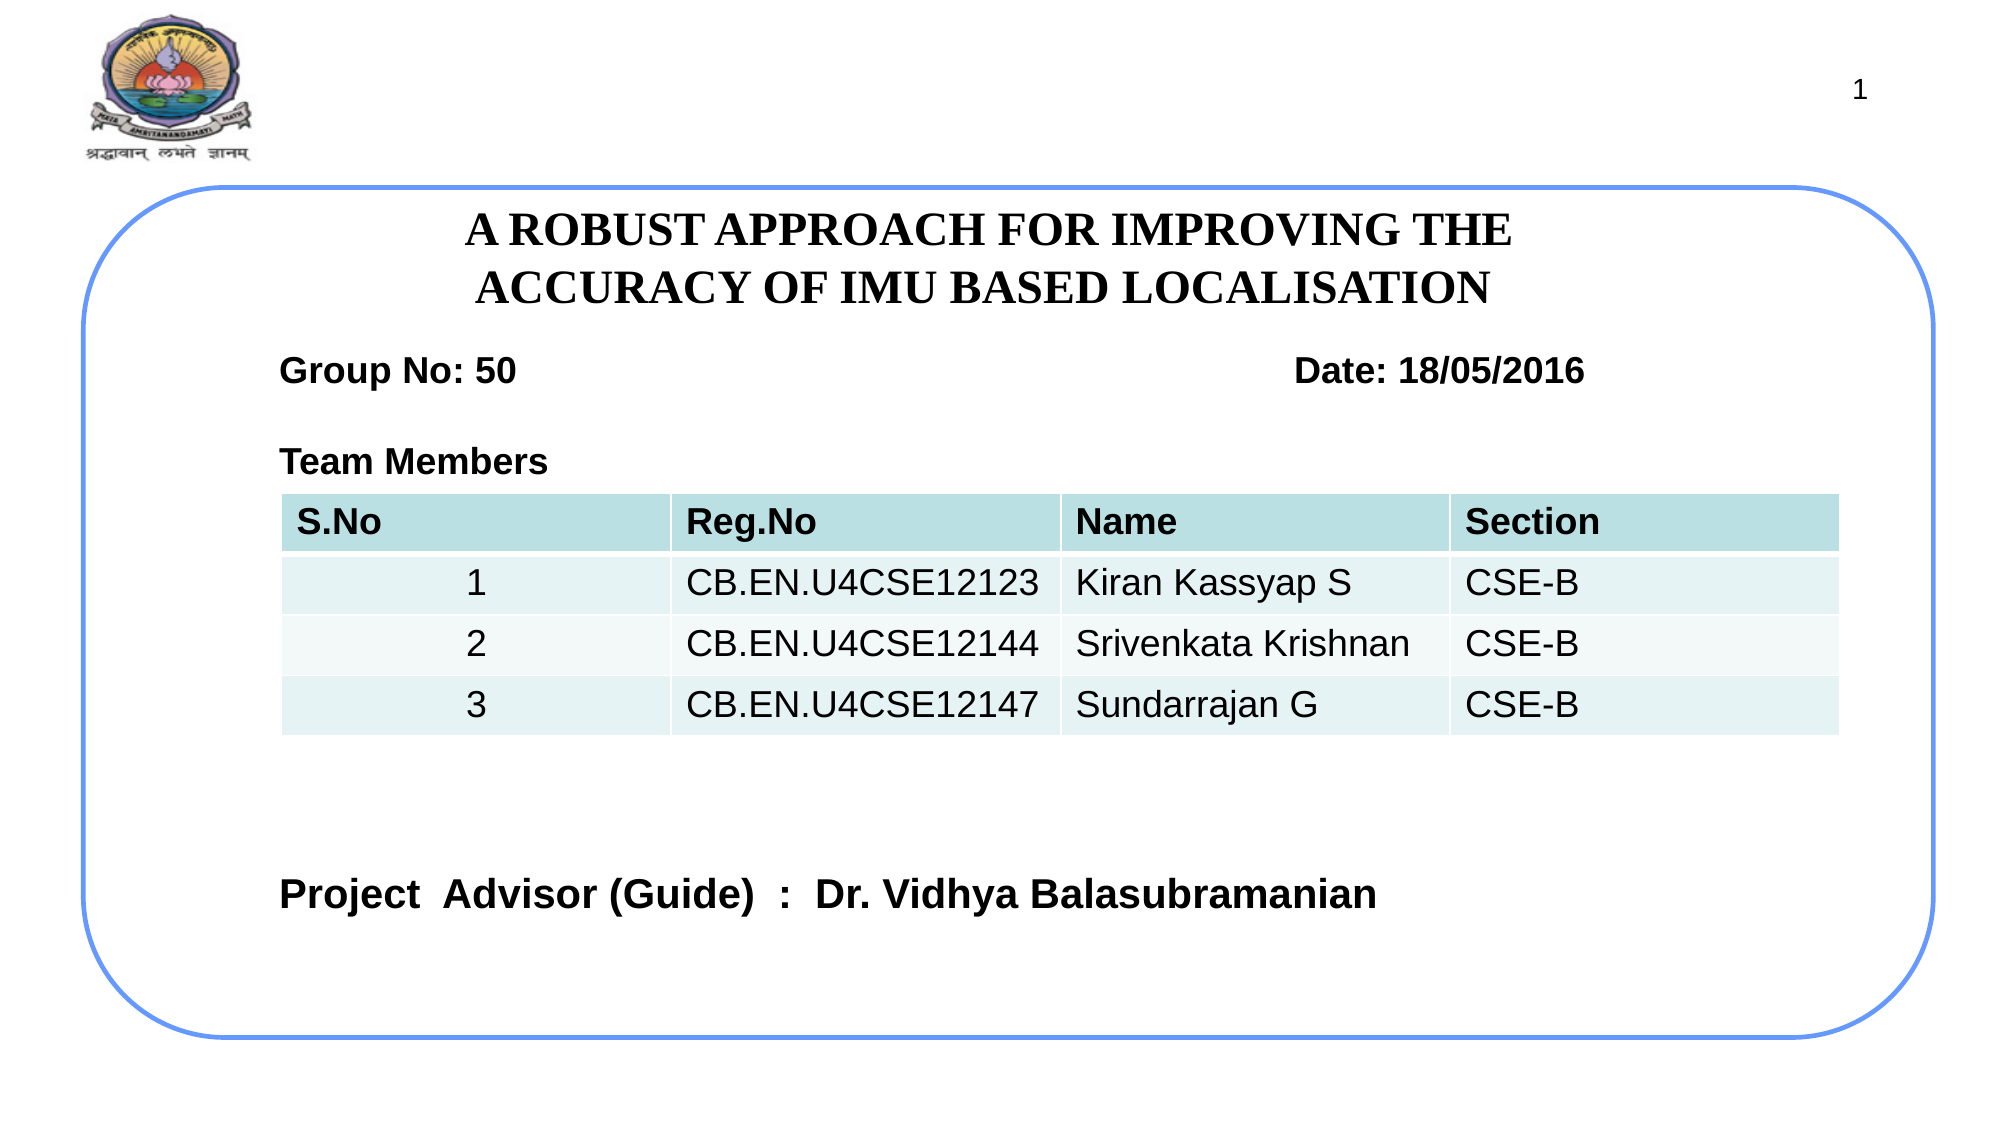

1
# A ROBUST APPROACH FOR IMPROVING THE ACCURACY OF IMU BASED LOCALISATION

Group No: 50					           Date: 18/05/2016

Team Members

Project  Advisor (Guide)  :  Dr. Vidhya Balasubramanian

| S.No | Reg.No | Name | Section |
| --- | --- | --- | --- |
| 1 | CB.EN.U4CSE12123 | Kiran Kassyap S | CSE-B |
| 2 | CB.EN.U4CSE12144 | Srivenkata Krishnan | CSE-B |
| 3 | CB.EN.U4CSE12147 | Sundarrajan G | CSE-B |